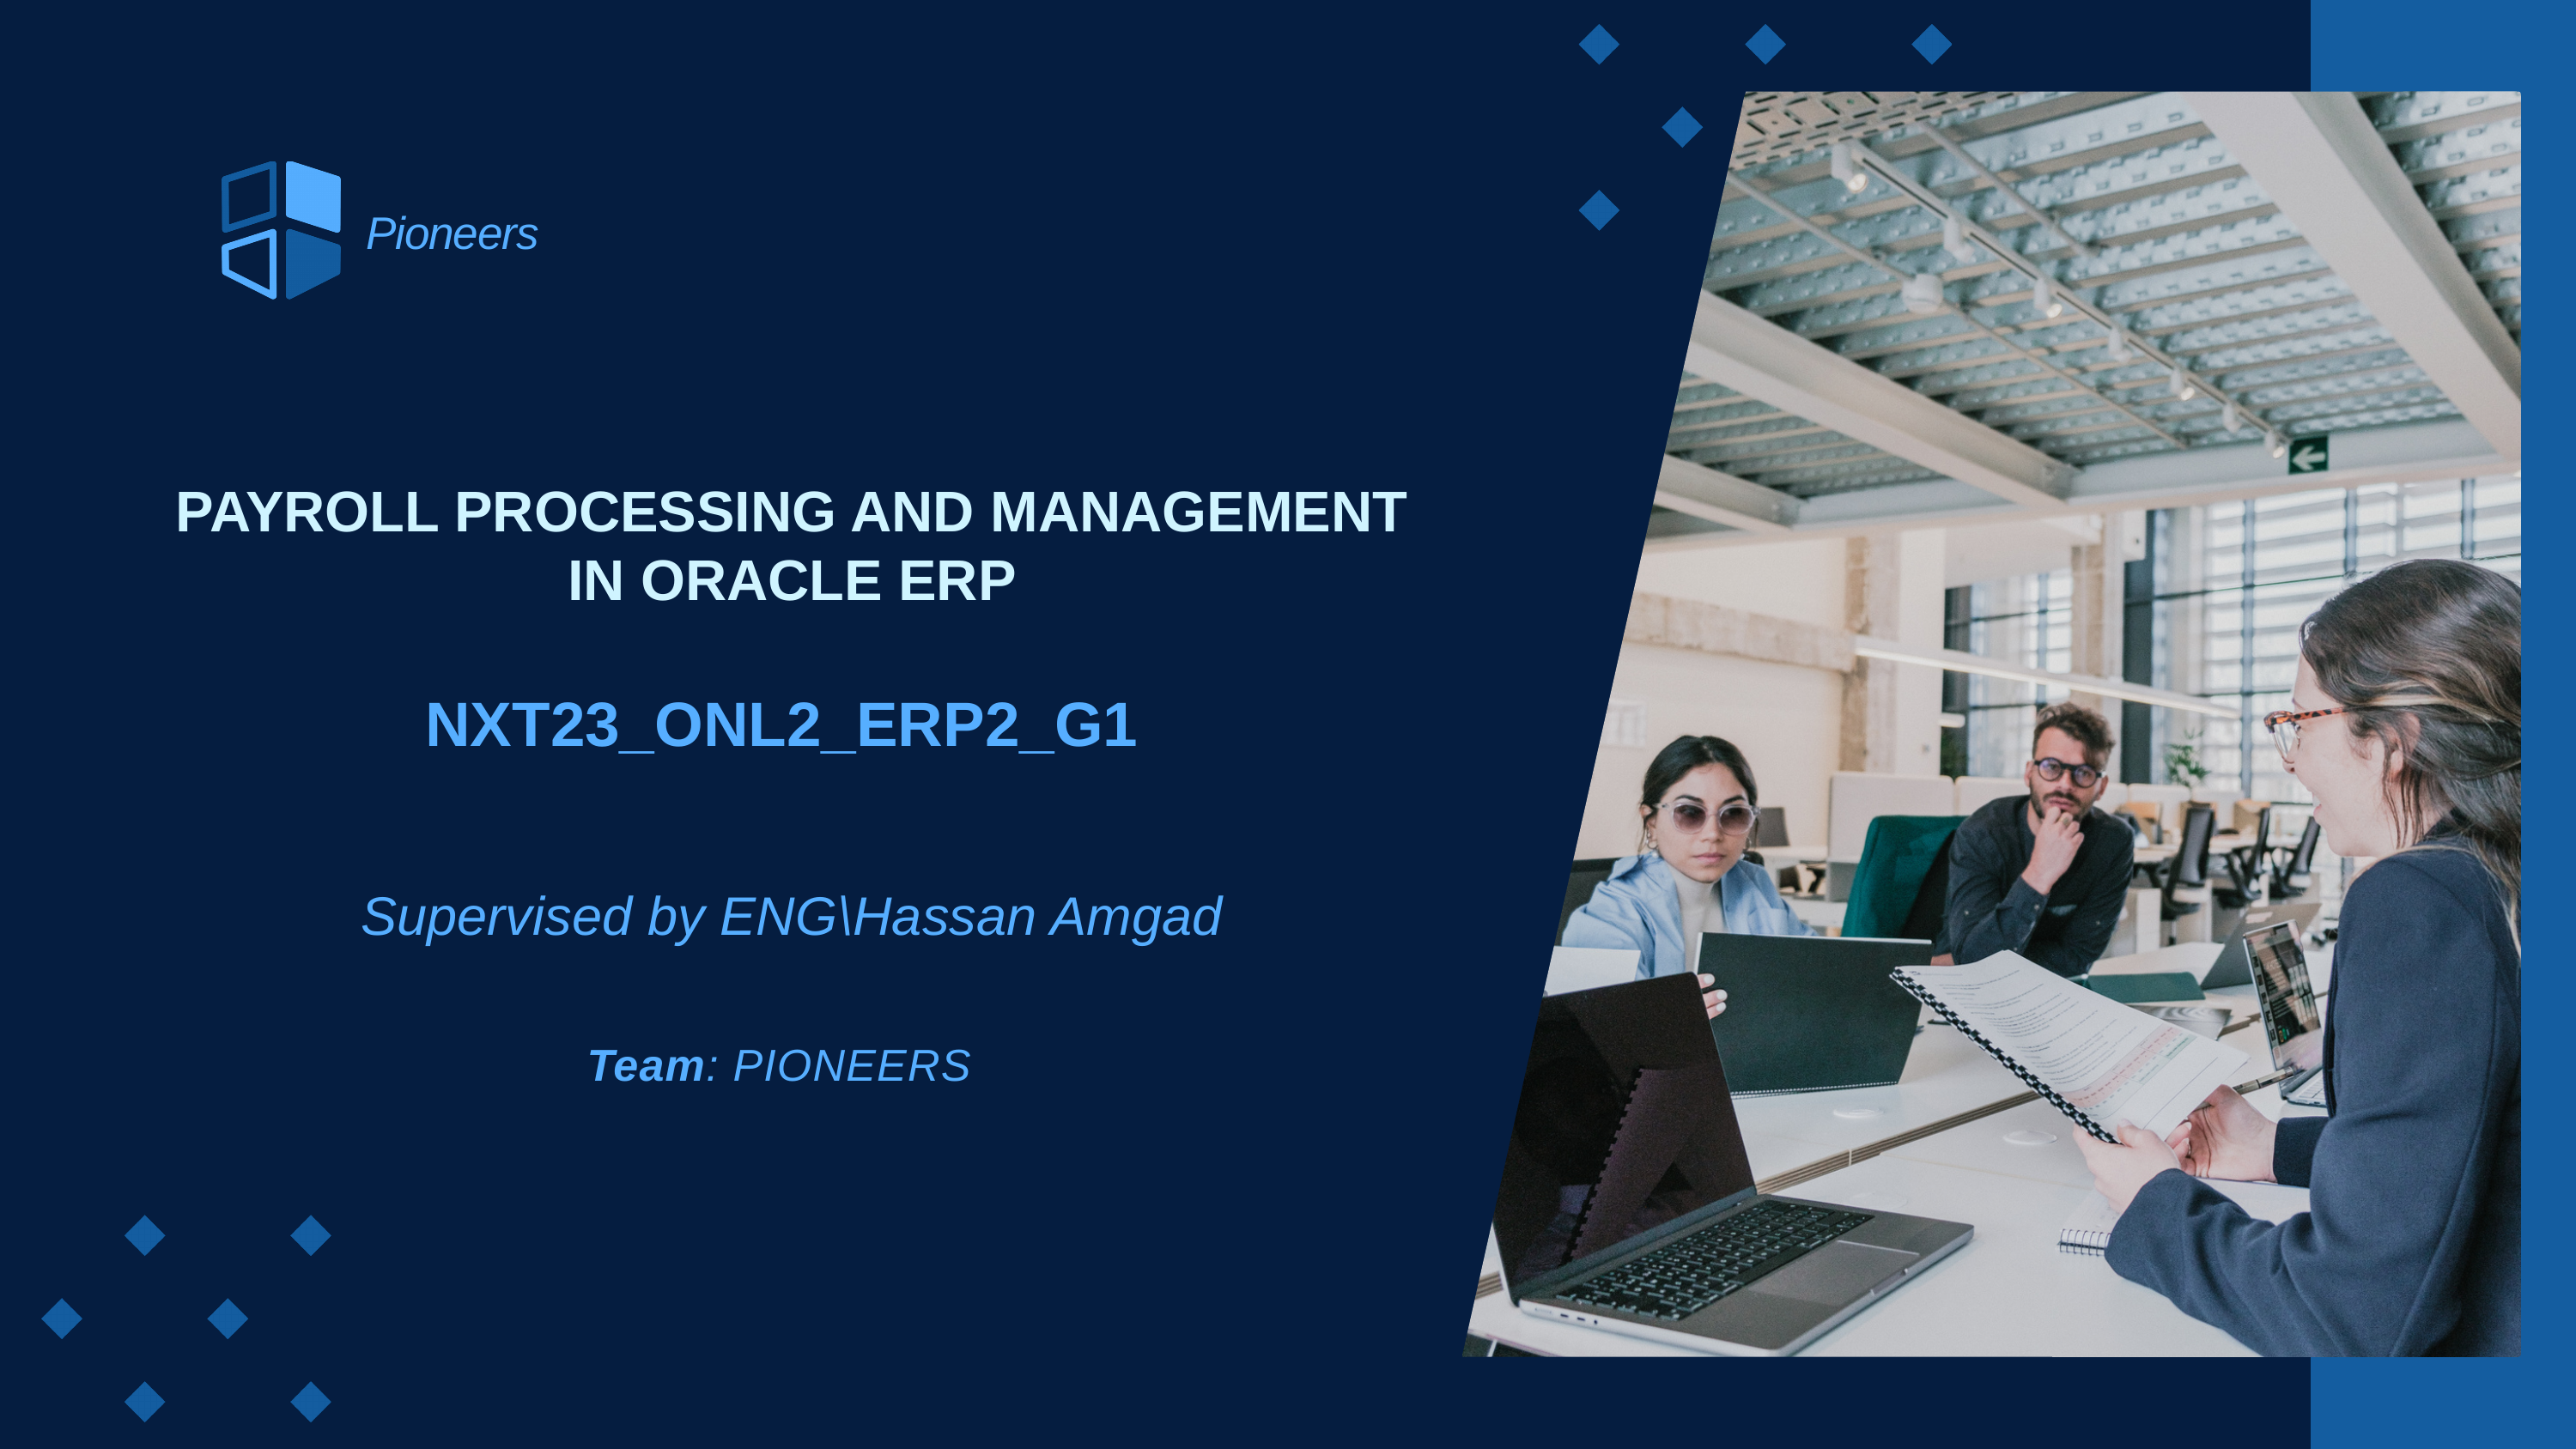

Pioneers
PAYROLL PROCESSING AND MANAGEMENT IN ORACLE ERP

NXT23_ONL2_ERP2_G1
Supervised by ENG\Hassan Amgad
Team: PIONEERS